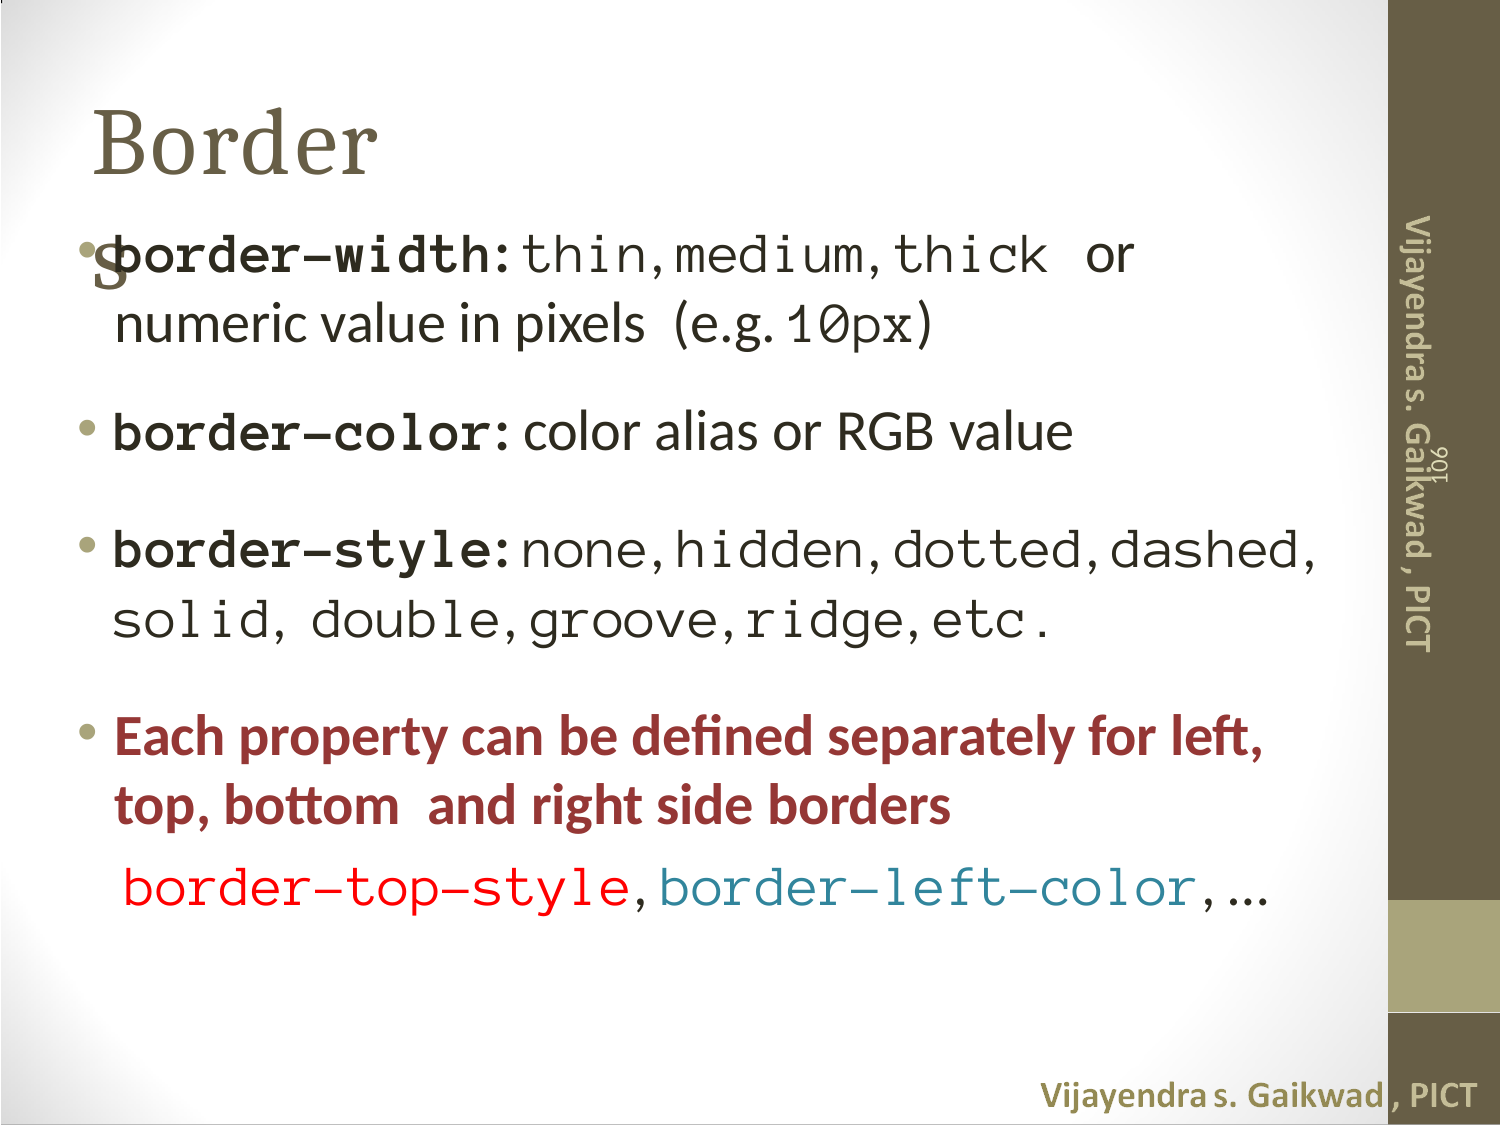

# Borders
border-width: thin, medium, thick or numeric value in pixels  (e.g. 10px)

border-color: color alias or RGB value

border-style: none, hidden, dotted, dashed, solid,  double, groove, ridge, etc.

Each property can be defined separately for left, top, bottom  and right side borders
border-top-style, border-left-color, …
106